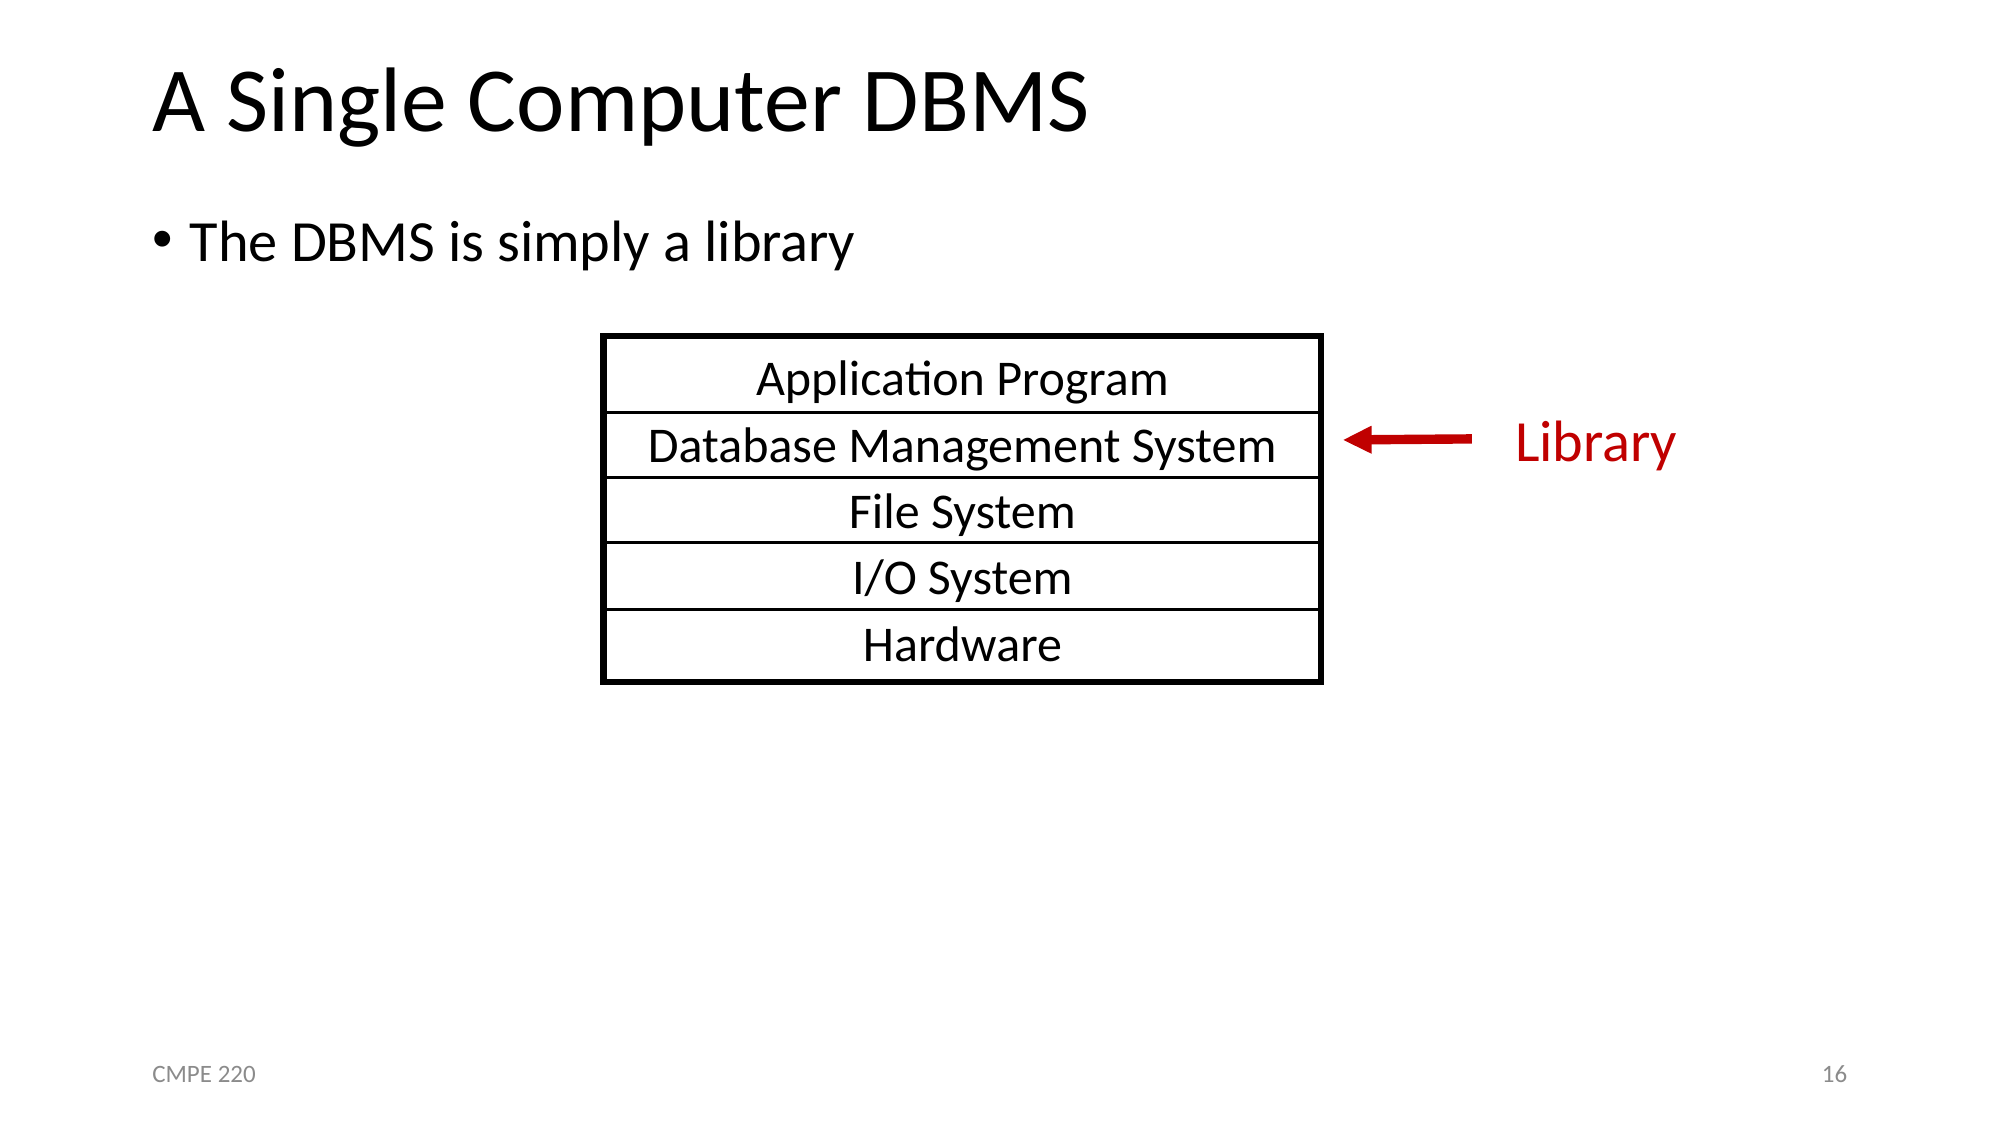

# A Single Computer DBMS
The DBMS is simply a library

Application Program
Database Management System
File System
I/O System
Hardware
Library
CMPE 220
16